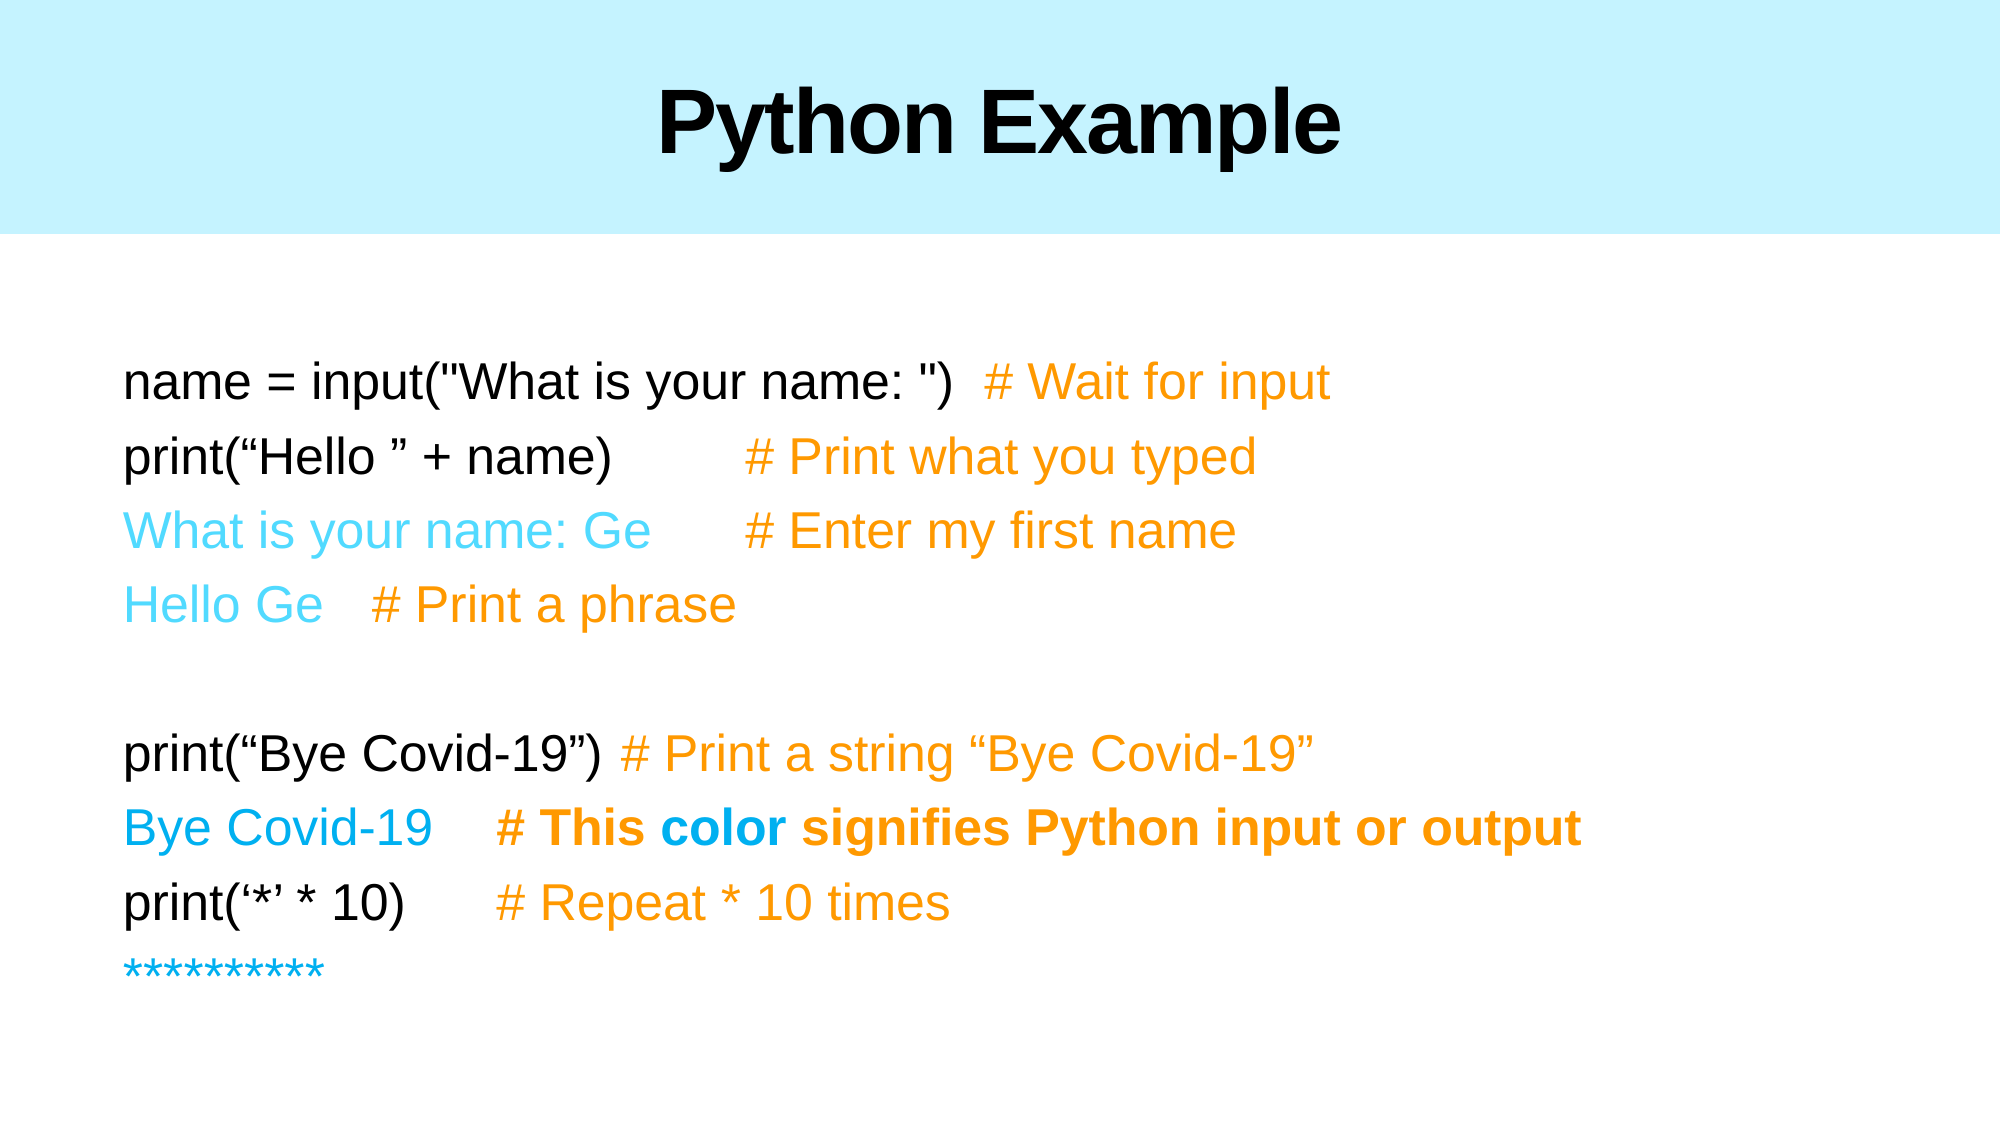

# Python Example
name = input("What is your name: ")  # Wait for input
print(“Hello ” + name) 			# Print what you typed
What is your name: Ge			# Enter my first name
Hello Ge						# Print a phrase

print(“Bye Covid-19”)	# Print a string “Bye Covid-19”
Bye Covid-19		# This color signifies Python input or output
print(‘*’ * 10)  		# Repeat * 10 times
**********